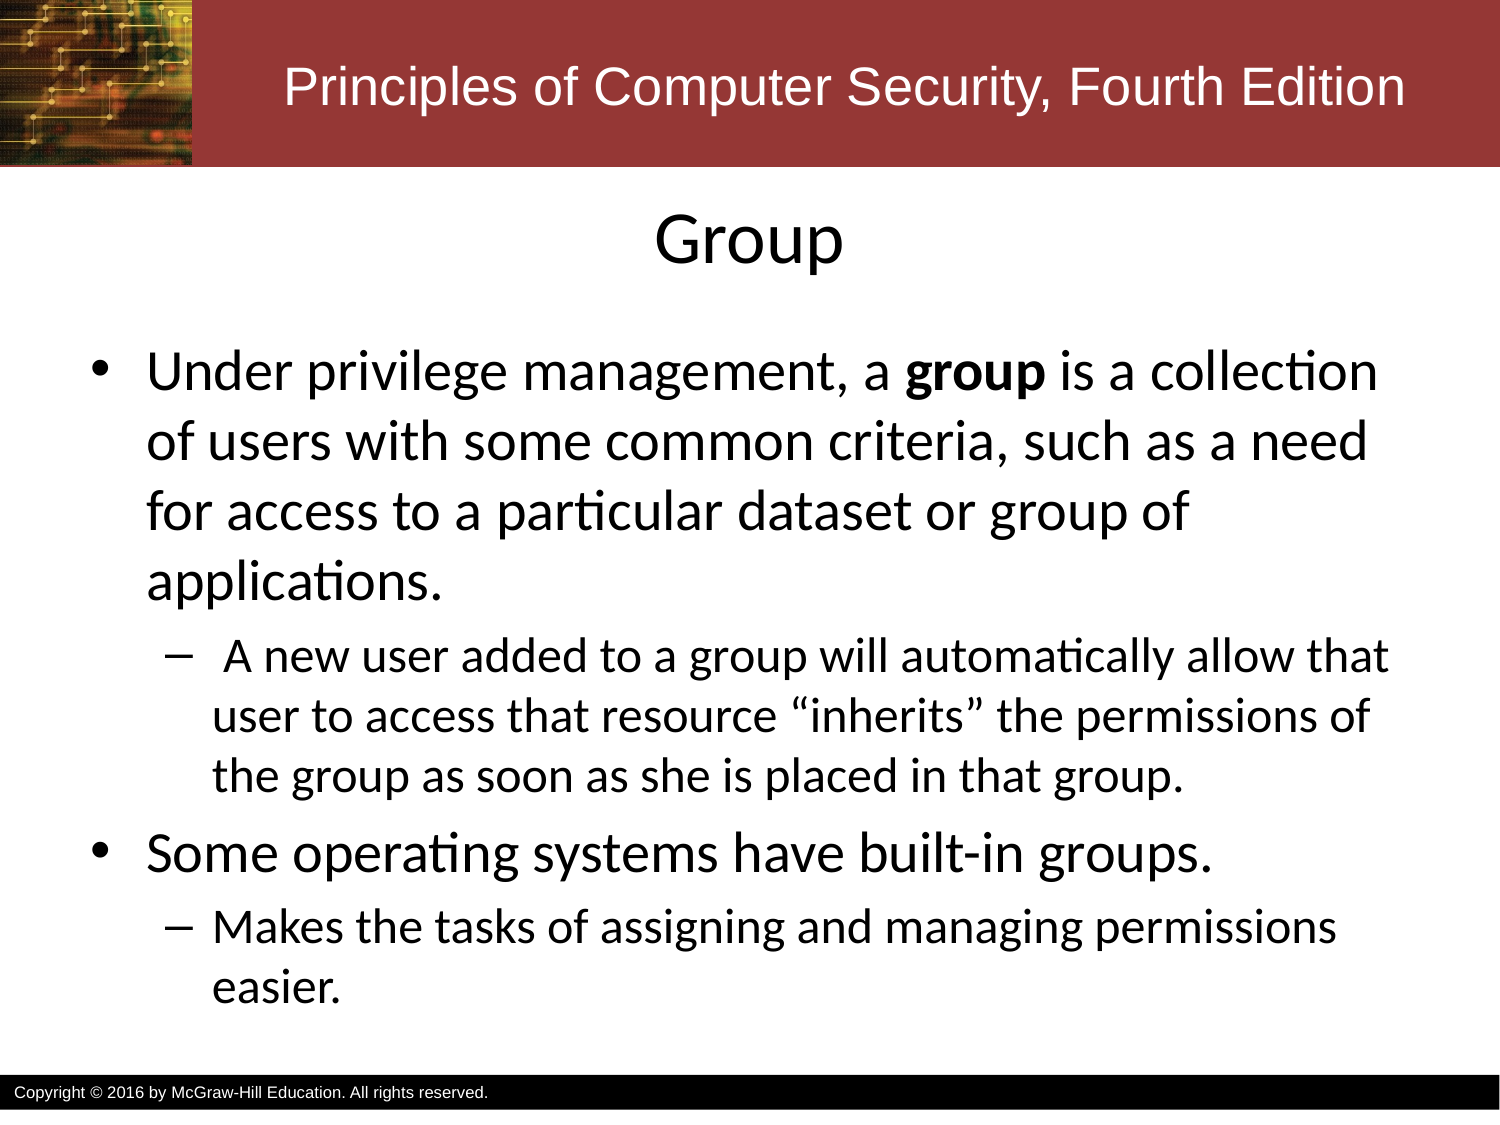

# Group
Under privilege management, a group is a collection of users with some common criteria, such as a need for access to a particular dataset or group of applications.
 A new user added to a group will automatically allow that user to access that resource “inherits” the permissions of the group as soon as she is placed in that group.
Some operating systems have built-in groups.
Makes the tasks of assigning and managing permissions easier.